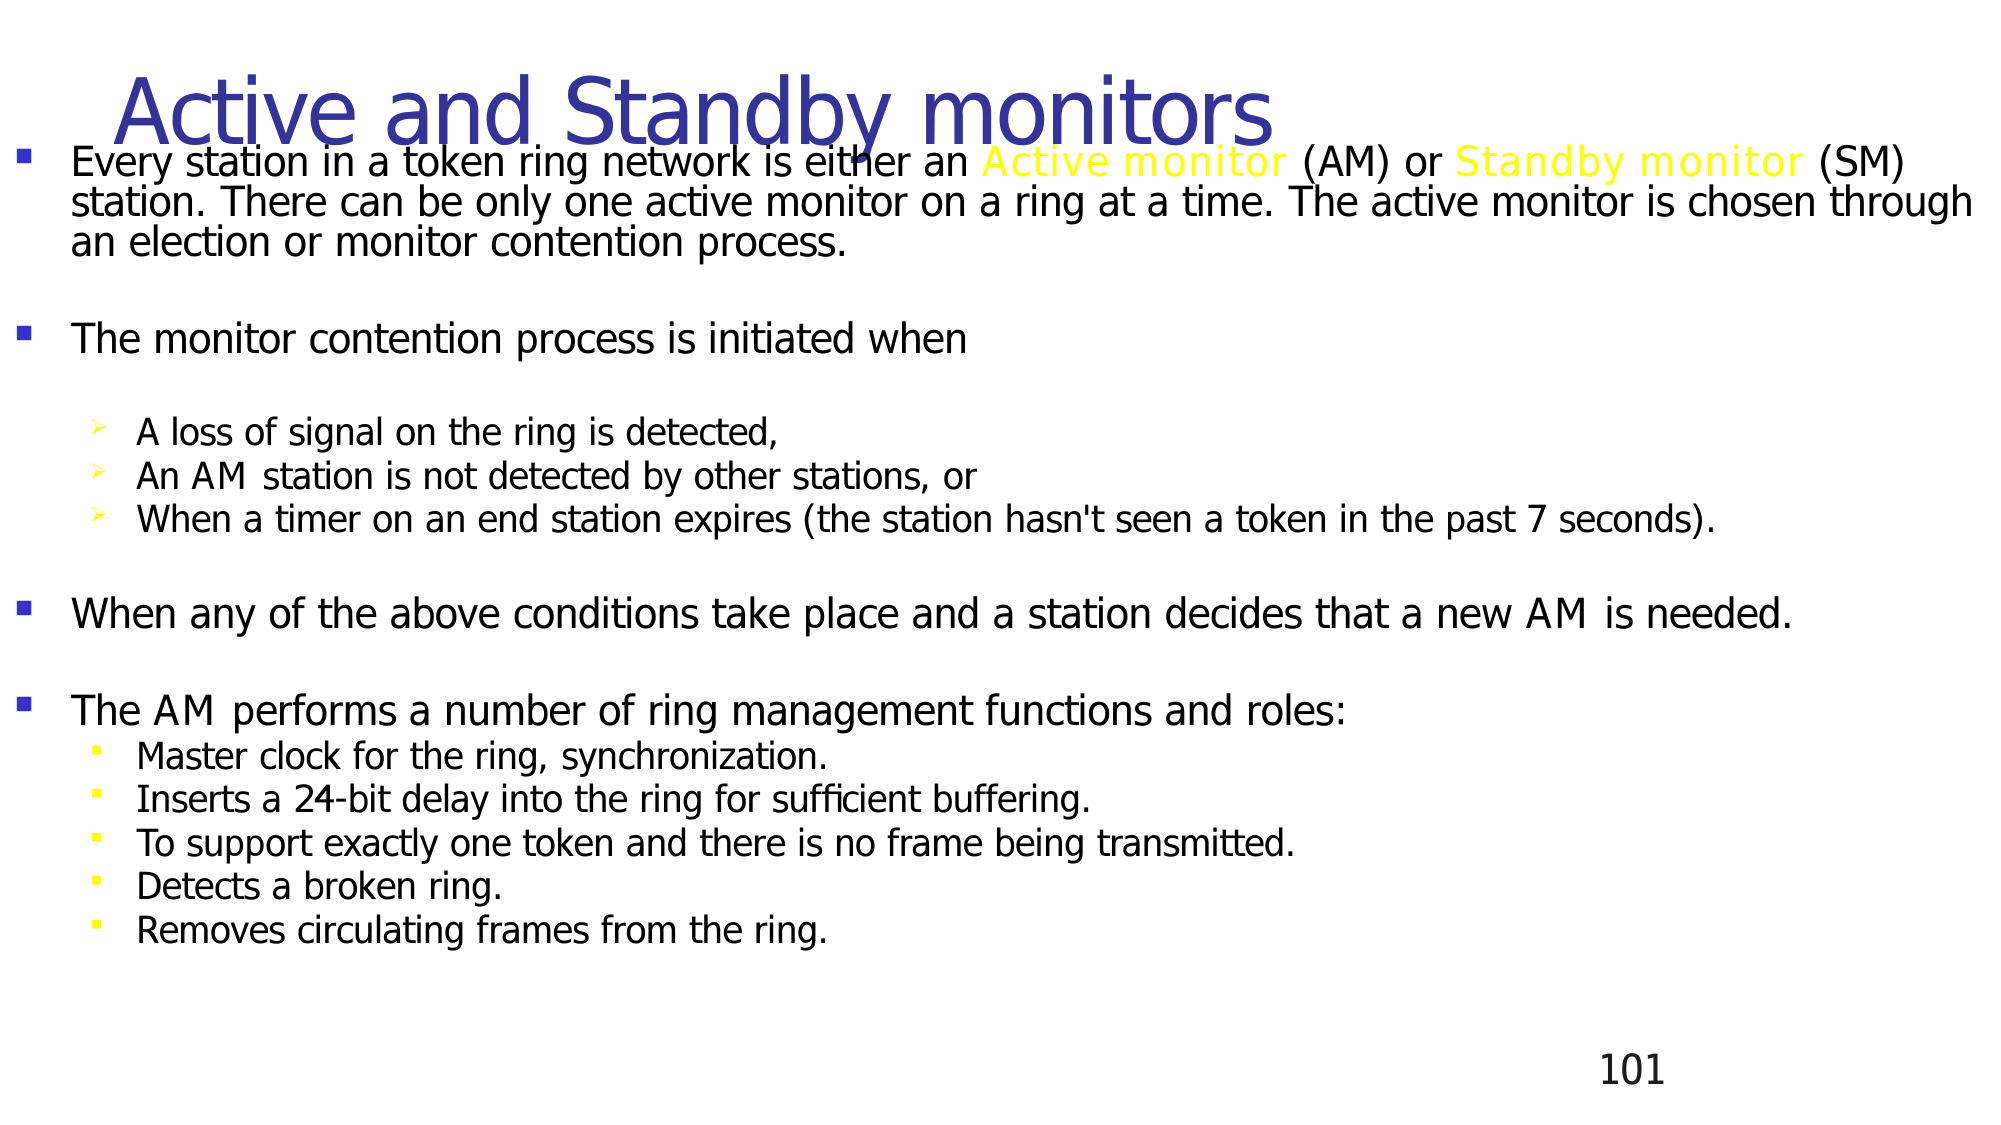

# Active and Standby monitors
Every station in a token ring network is either an Active monitor (AM) or Standby monitor (SM) station. There can be only one active monitor on a ring at a time. The active monitor is chosen through an election or monitor contention process.

The monitor contention process is initiated when

A loss of signal on the ring is detected,
An AM station is not detected by other stations, or
When a timer on an end station expires (the station hasn't seen a token in the past 7 seconds).

When any of the above conditions take place and a station decides that a new AM is needed.

The AM performs a number of ring management functions and roles:
Master clock for the ring, synchronization.
Inserts a 24-bit delay into the ring for sufficient buffering.
To support exactly one token and there is no frame being transmitted.
Detects a broken ring.
Removes circulating frames from the ring.

101